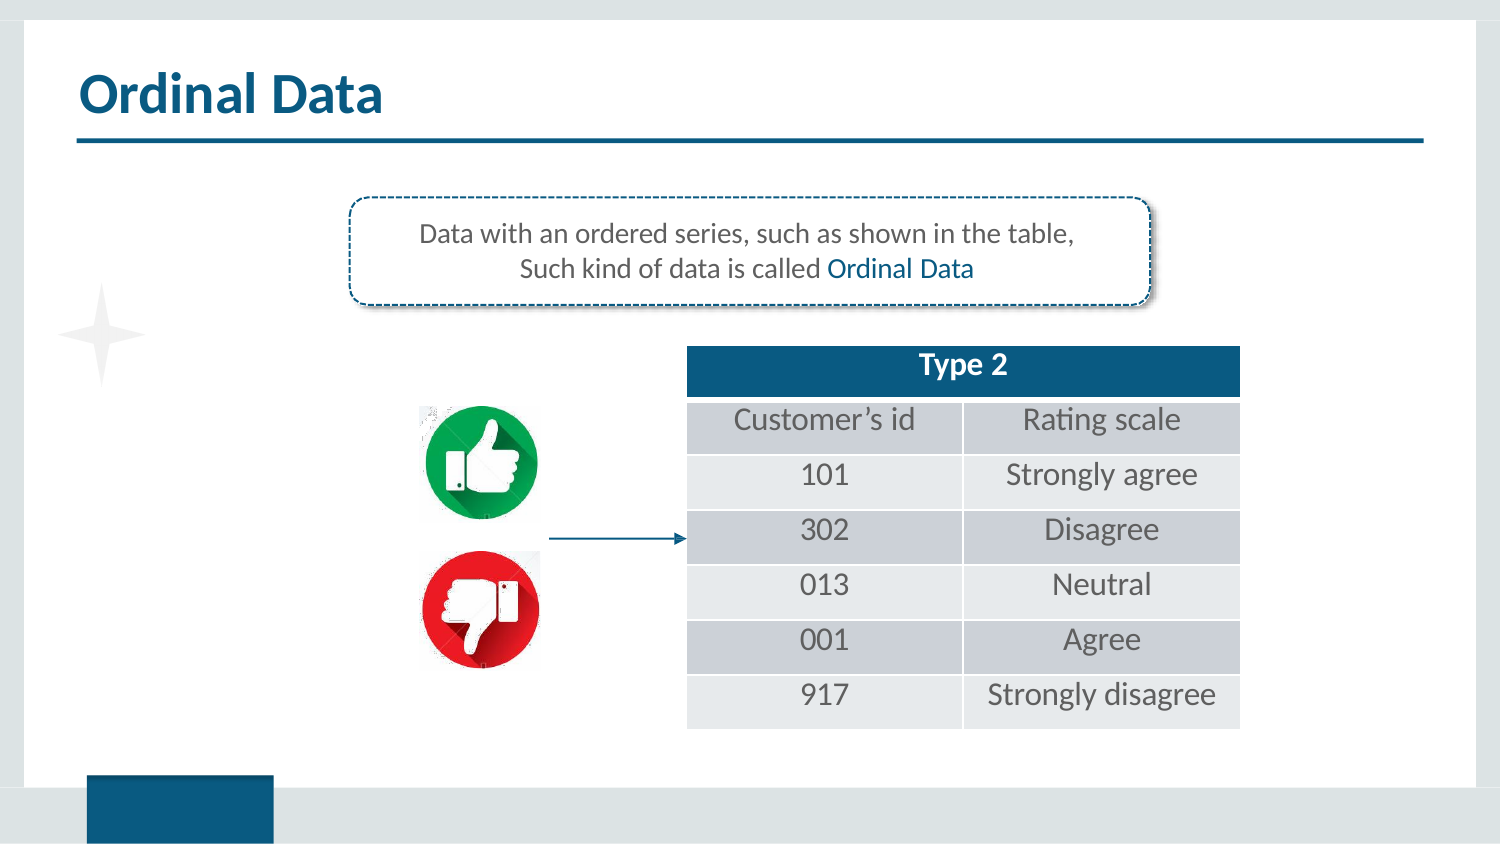

# Ordinal Data

Data with an ordered series, such as shown in the table,  Such kind of data is called Ordinal Data

| Type 2 |  |
| --- | --- |
| Customer’s id | Rating scale |
| 101 | Strongly agree |
| 302 | Disagree |
| 013 | Neutral |
| 001 | Agree |
| 917 | Strongly disagree |